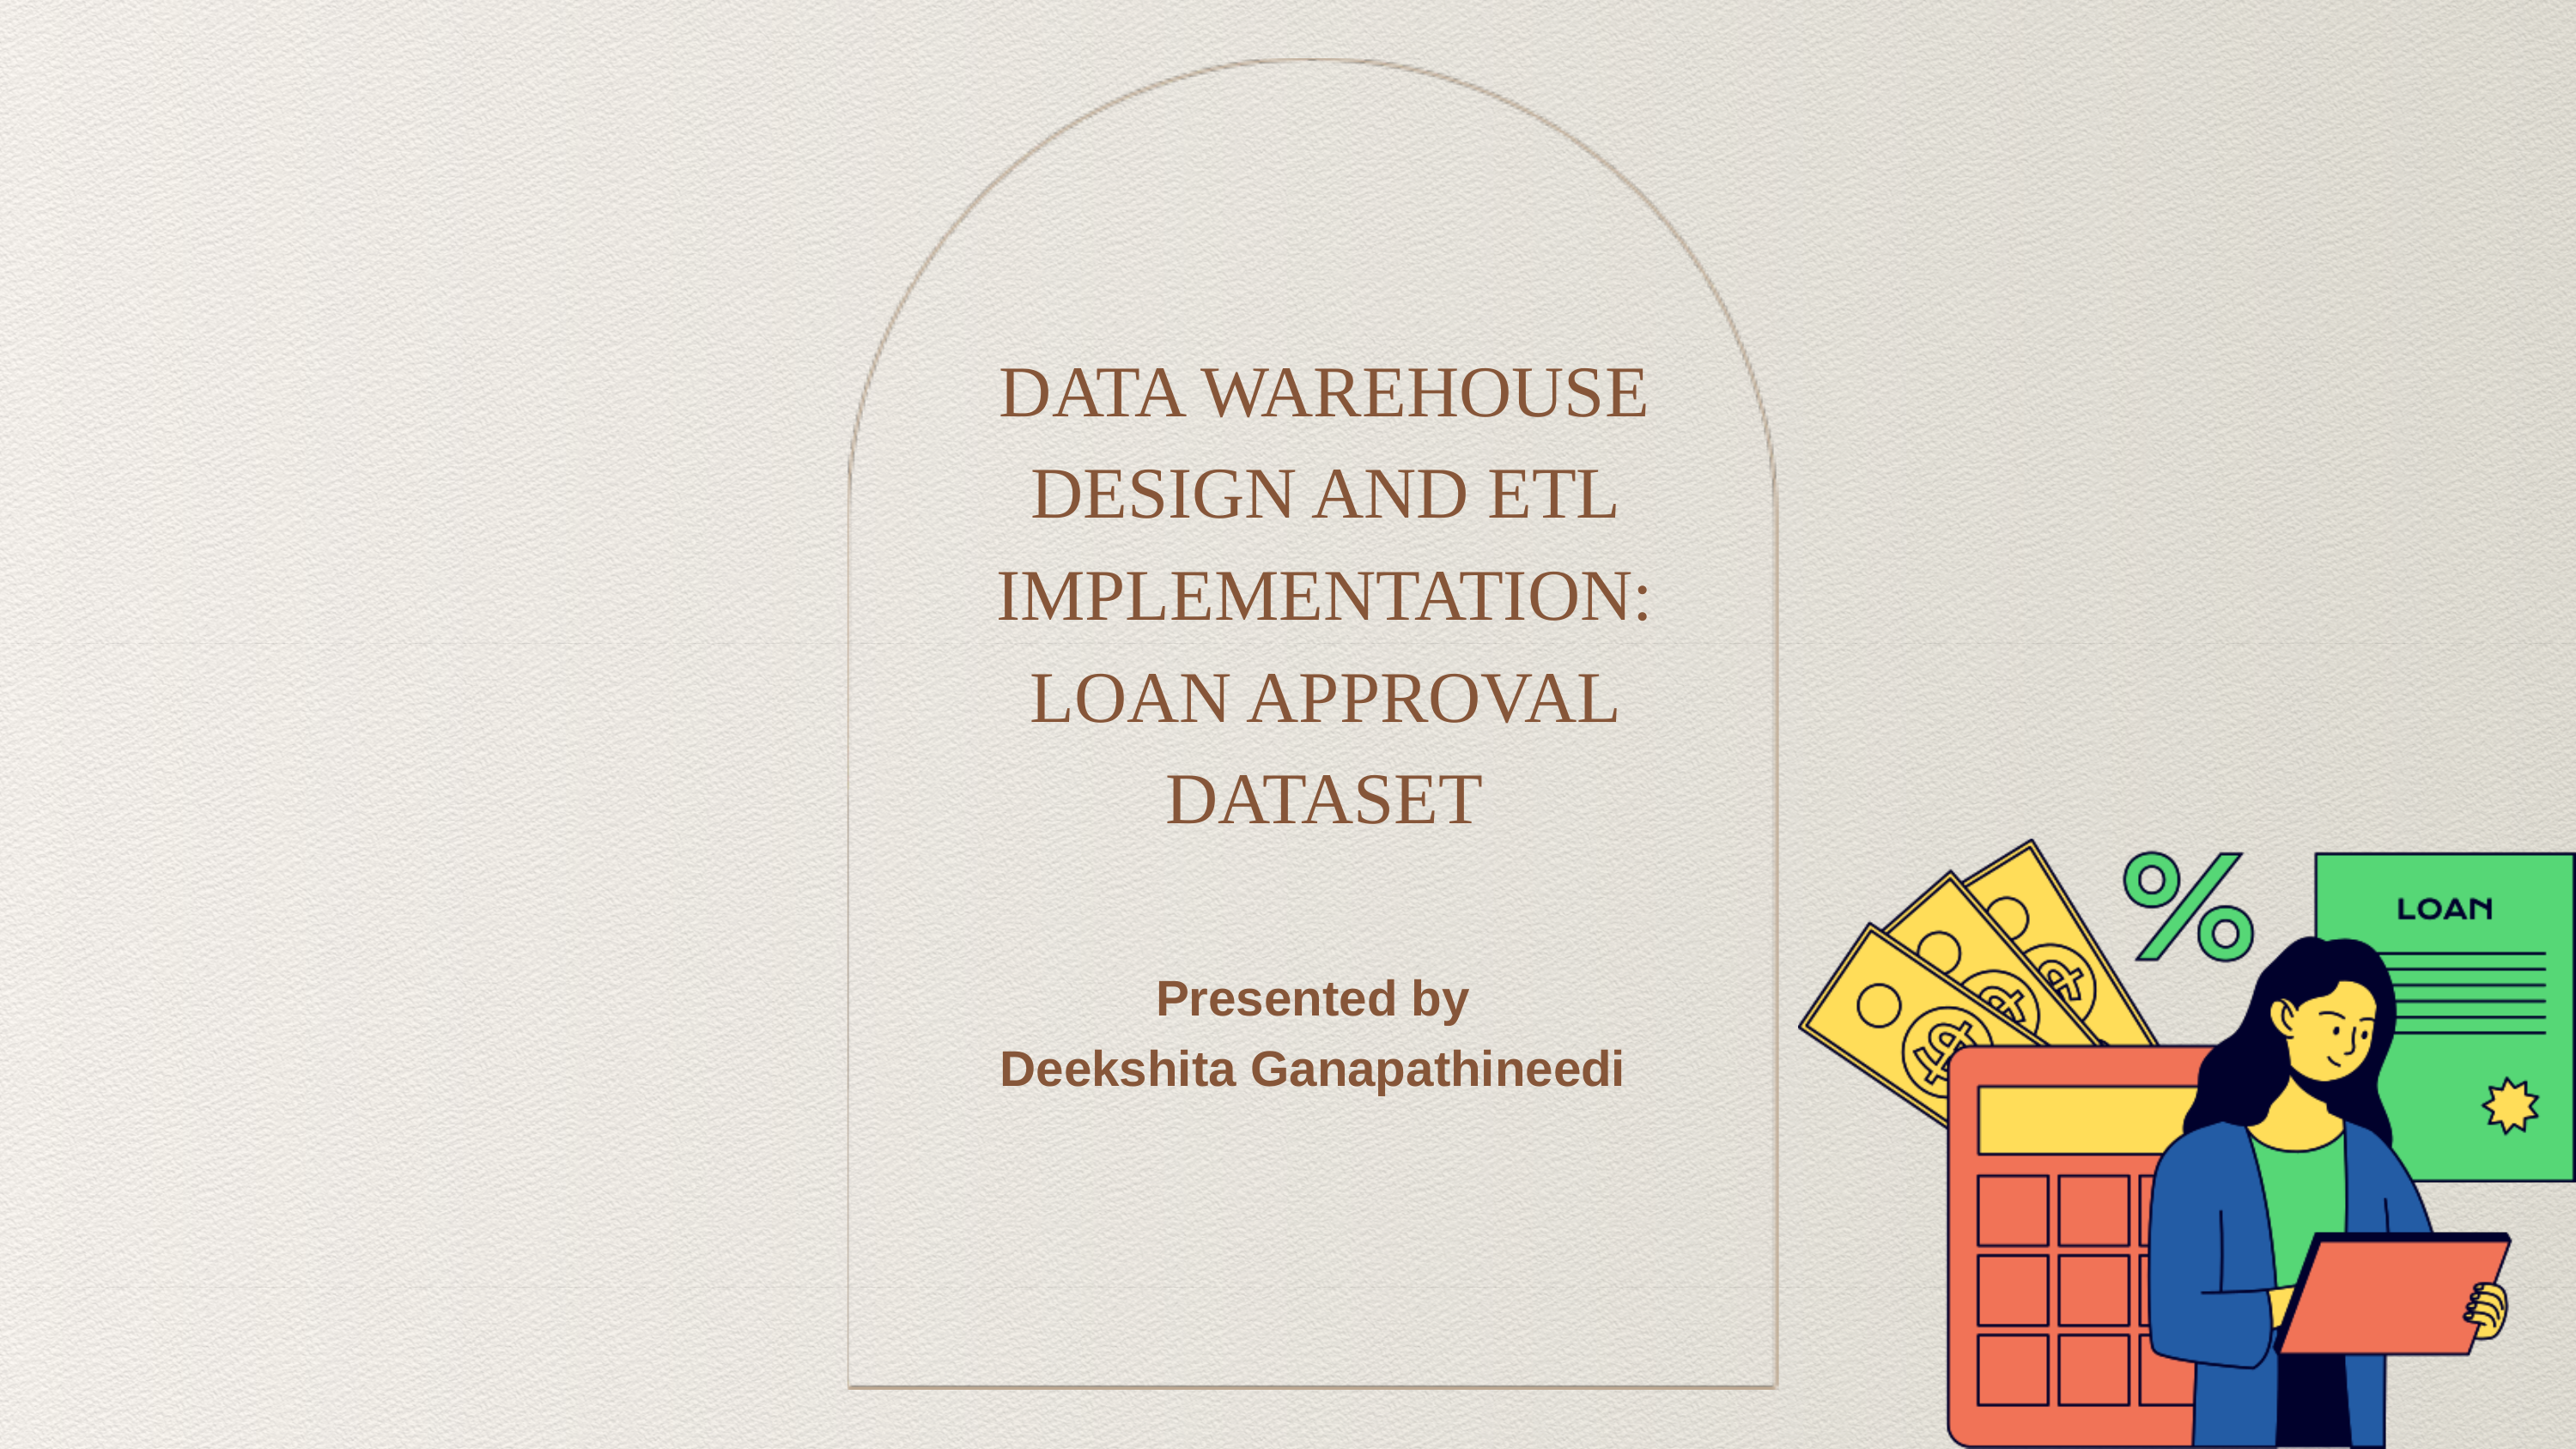

DATA WAREHOUSE DESIGN AND ETL IMPLEMENTATION: LOAN APPROVAL DATASET

Presented by
Deekshita Ganapathineedi